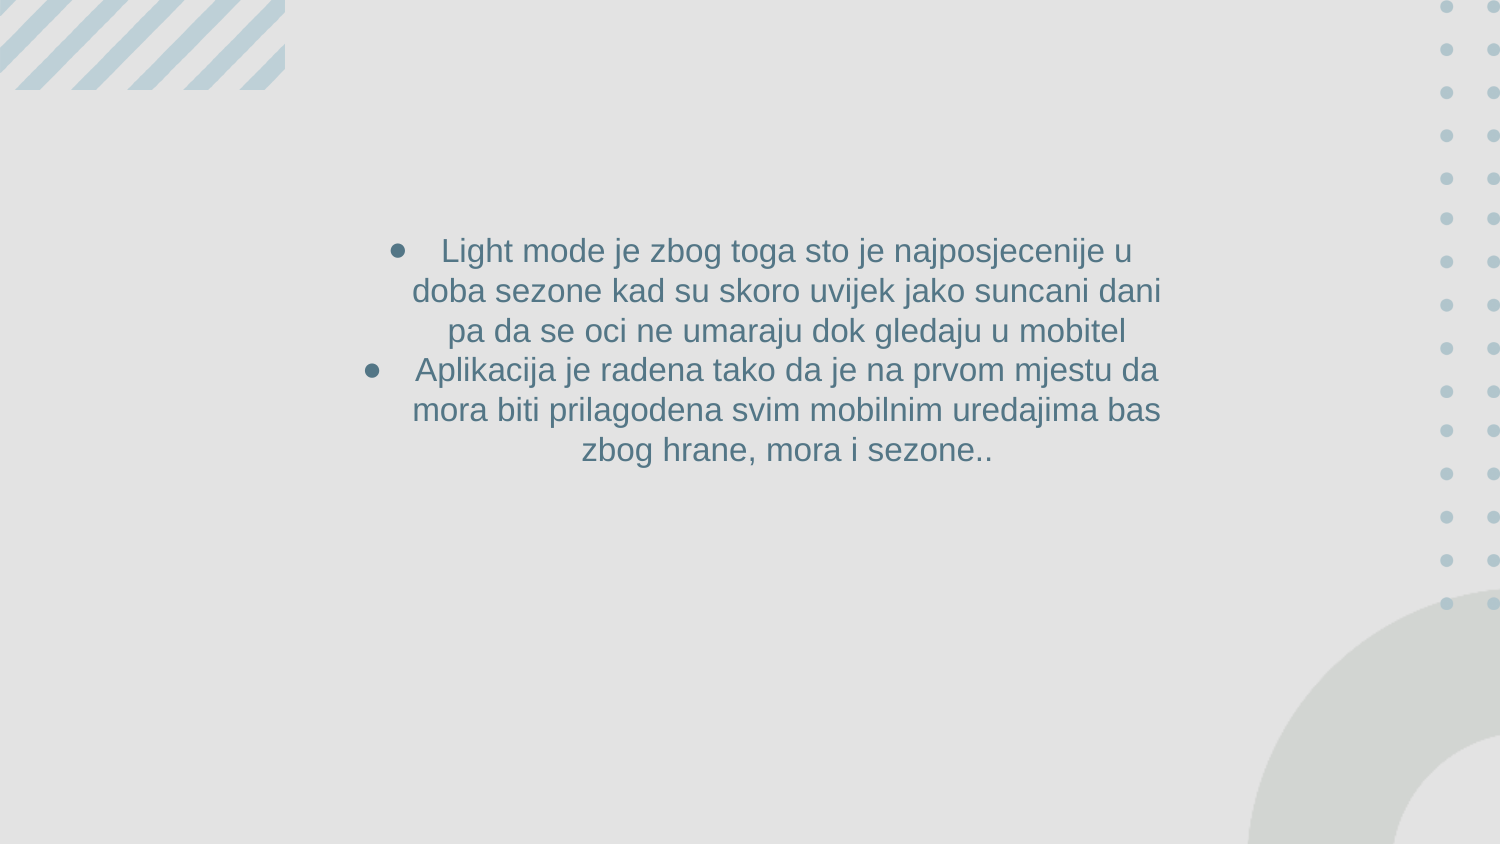

#
Light mode je zbog toga sto je najposjecenije u doba sezone kad su skoro uvijek jako suncani dani pa da se oci ne umaraju dok gledaju u mobitel
Aplikacija je radena tako da je na prvom mjestu da mora biti prilagodena svim mobilnim uredajima bas zbog hrane, mora i sezone..